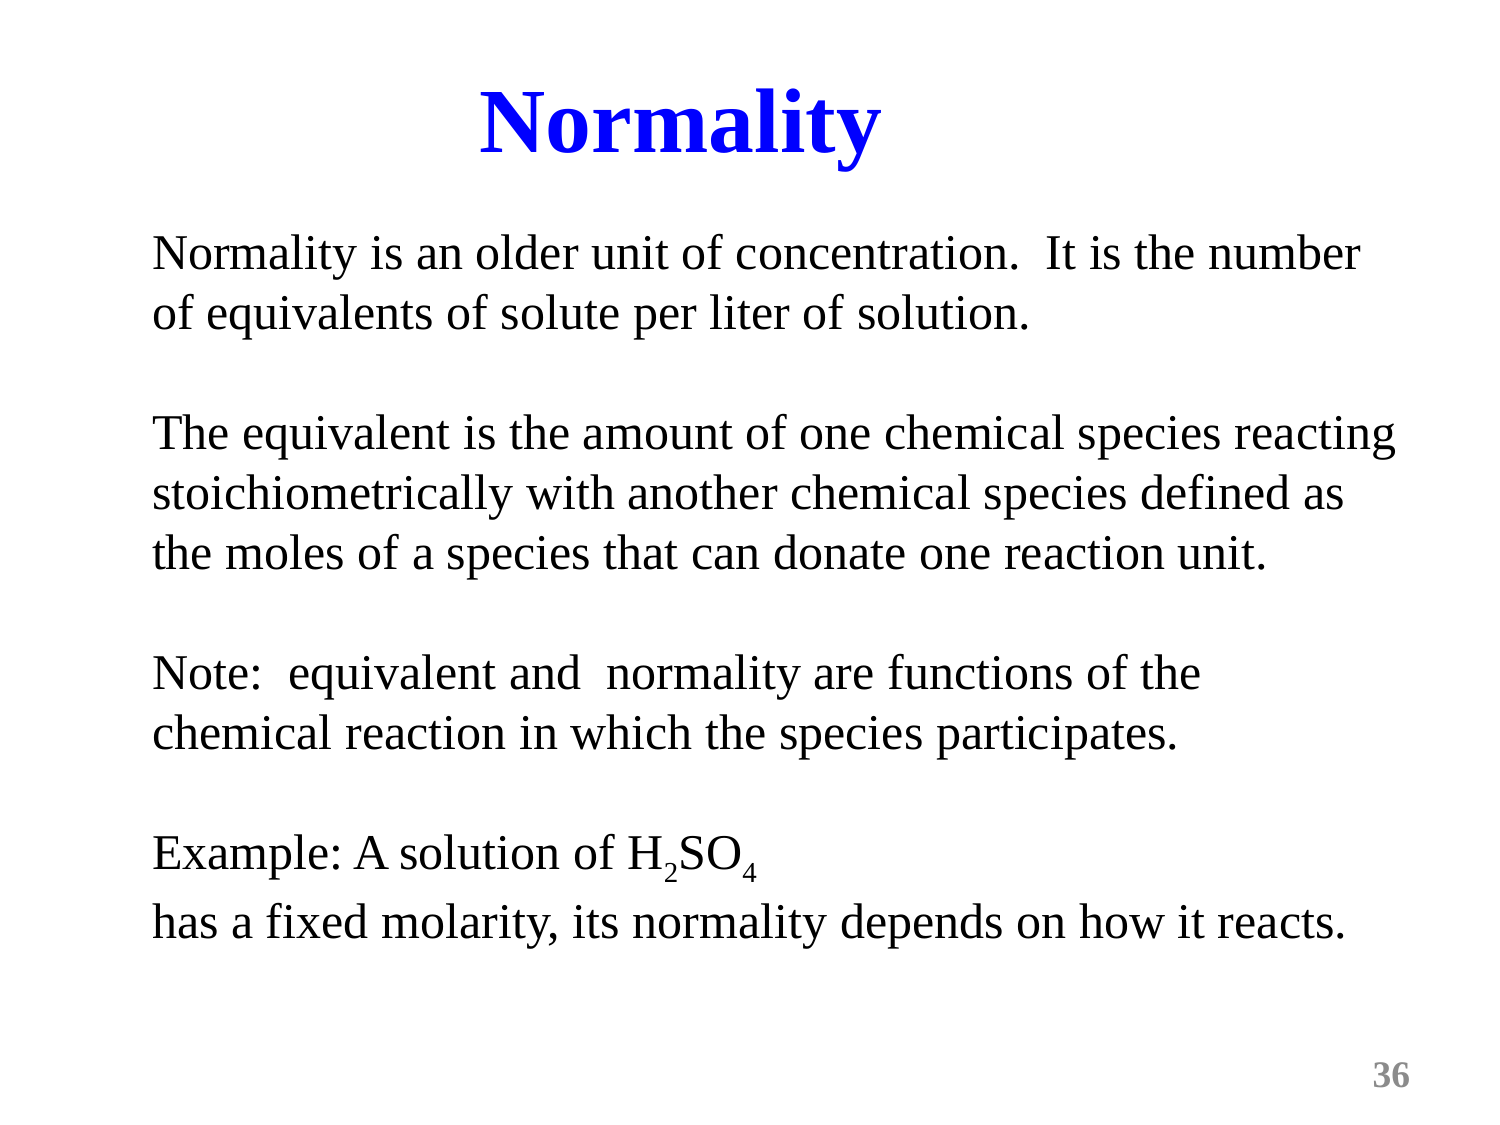

# Normality
Normality is an older unit of concentration.  It is the number of equivalents of solute per liter of solution.

The equivalent is the amount of one chemical species reacting stoichiometrically with another chemical species defined as the moles of a species that can donate one reaction unit.

Note:  equivalent and  normality are functions of the
chemical reaction in which the species participates.

Example: A solution of H2SO4
has a fixed molarity, its normality depends on how it reacts.
36